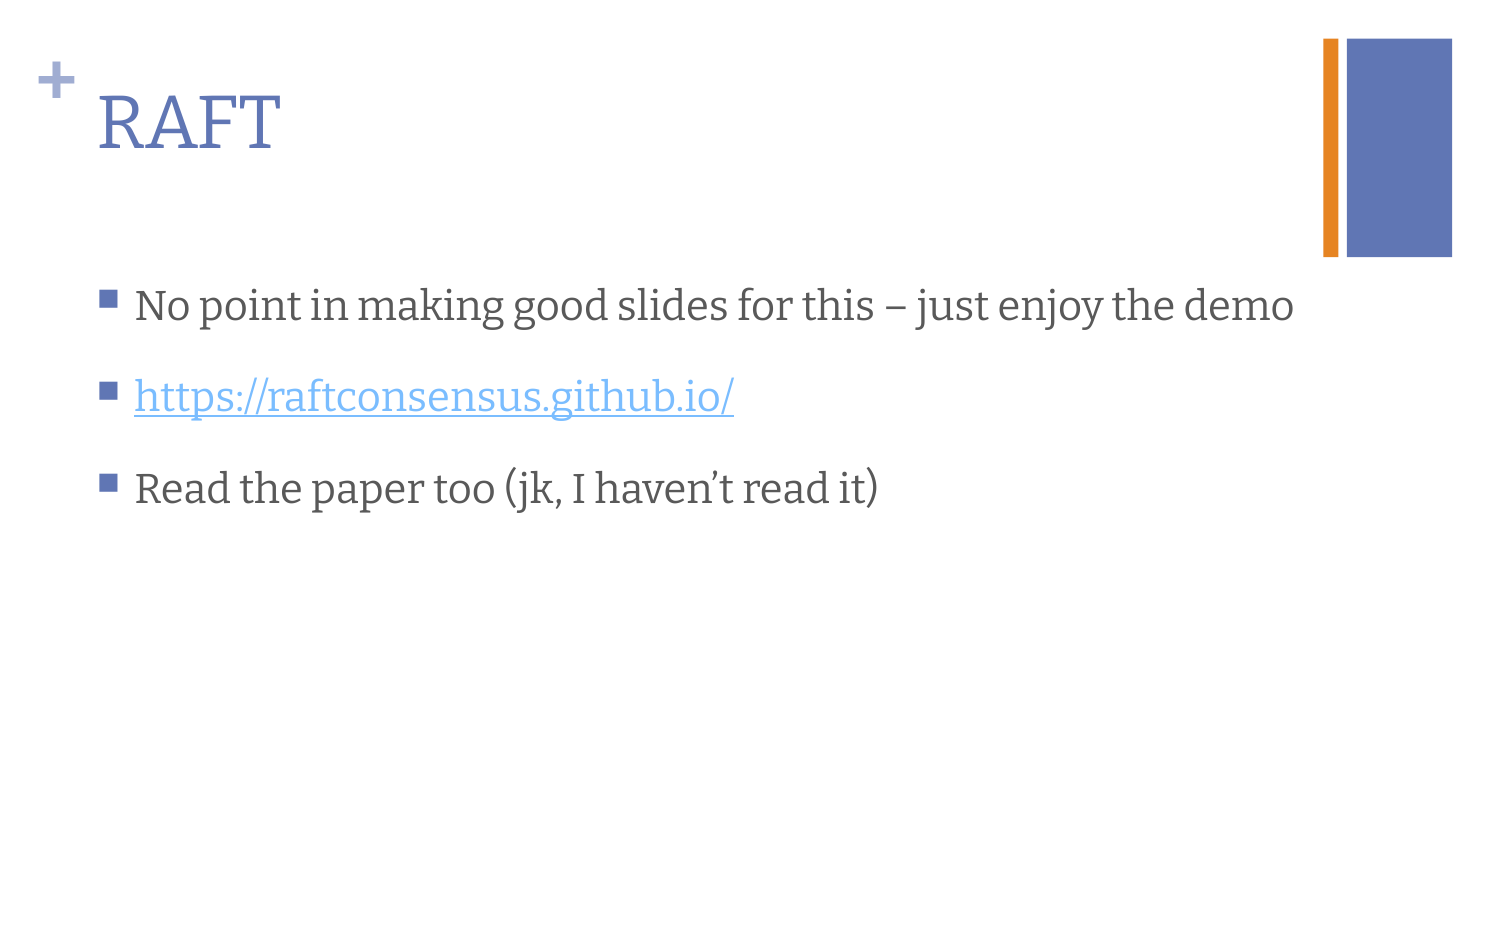

# RAFT
No point in making good slides for this – just enjoy the demo
https://raftconsensus.github.io/
Read the paper too (jk, I haven’t read it)